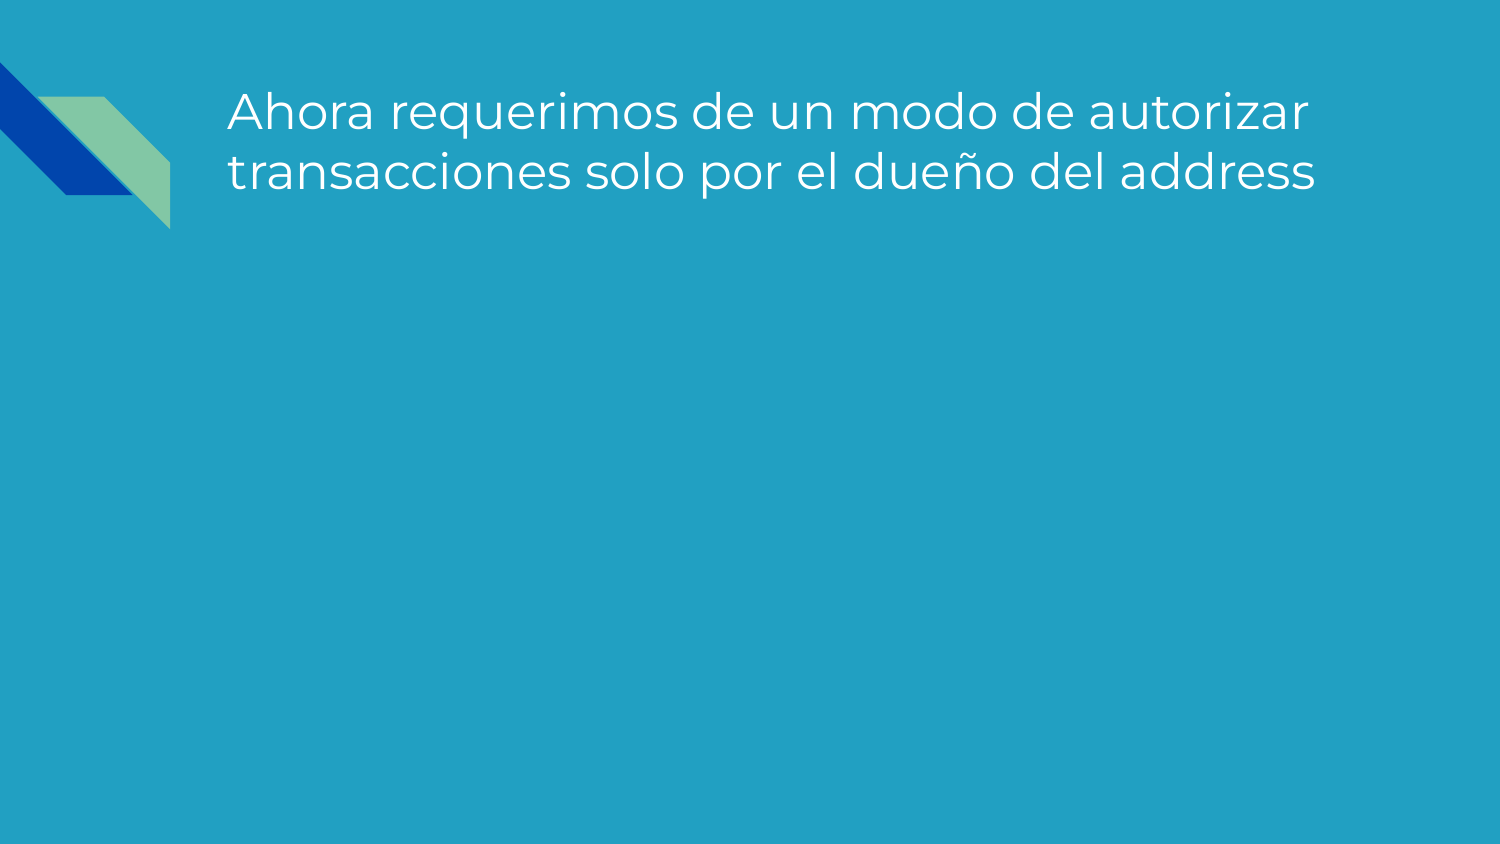

# Ahora requerimos de un modo de autorizar transacciones solo por el dueño del address